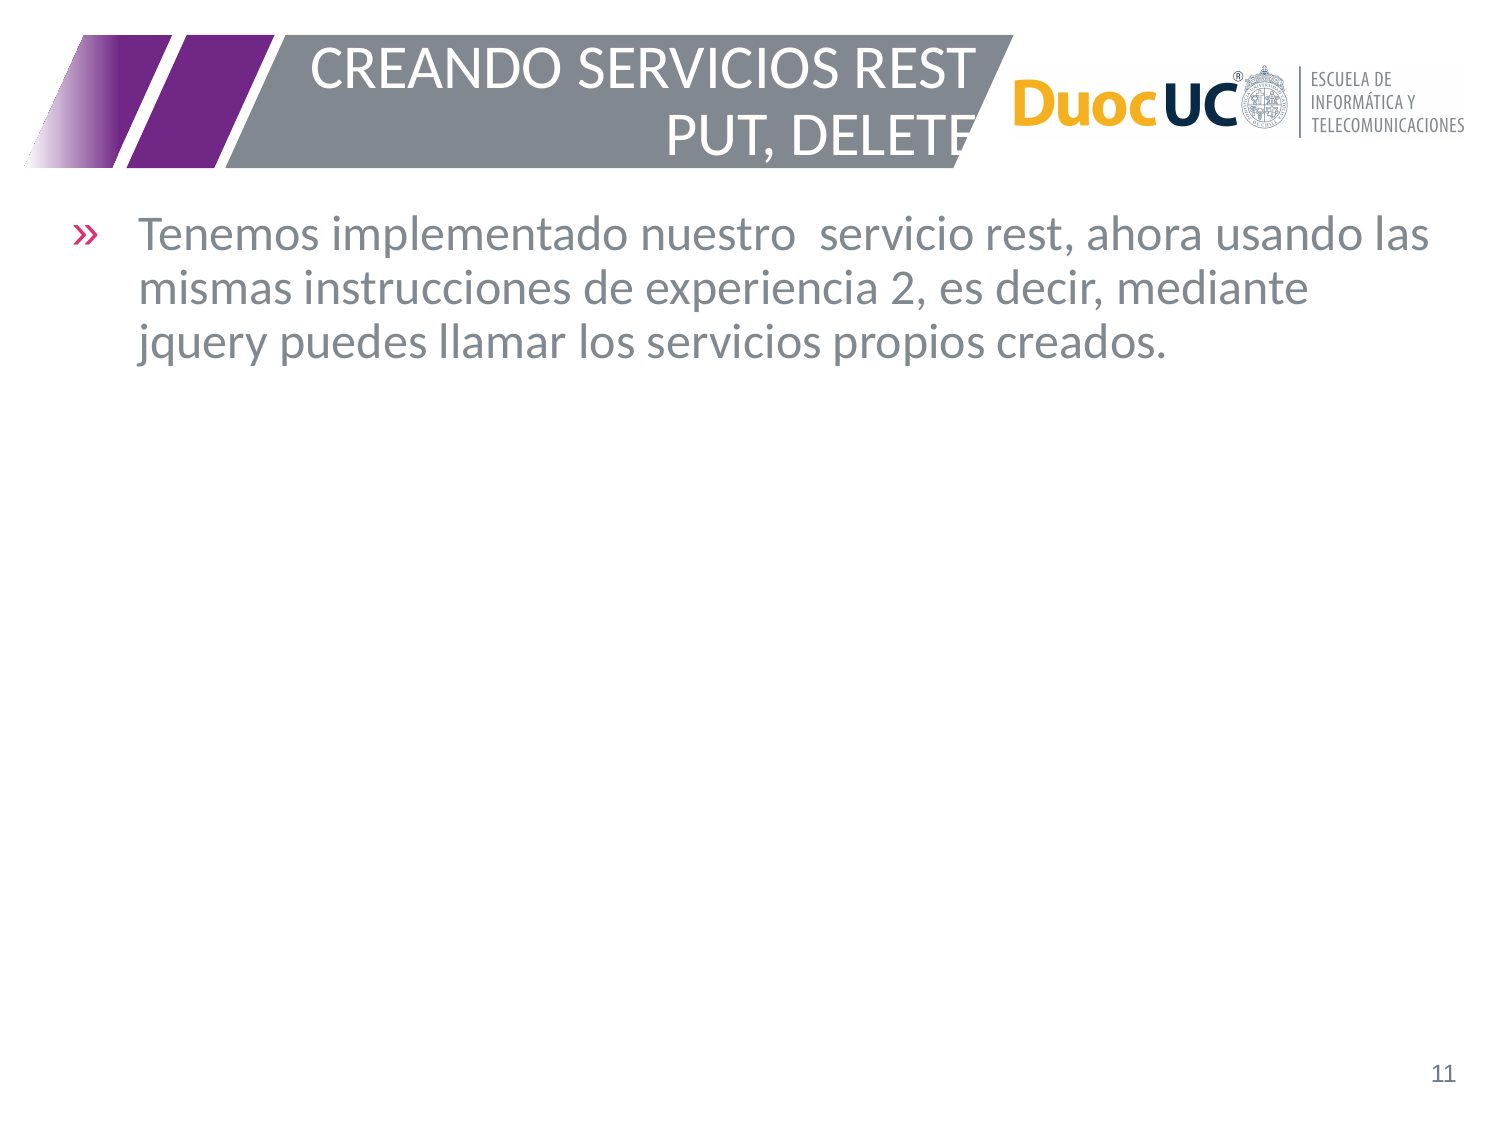

# CREANDO SERVICIOS REST PUT, DELETE
Tenemos implementado nuestro  servicio rest, ahora usando las mismas instrucciones de experiencia 2, es decir, mediante jquery puedes llamar los servicios propios creados.